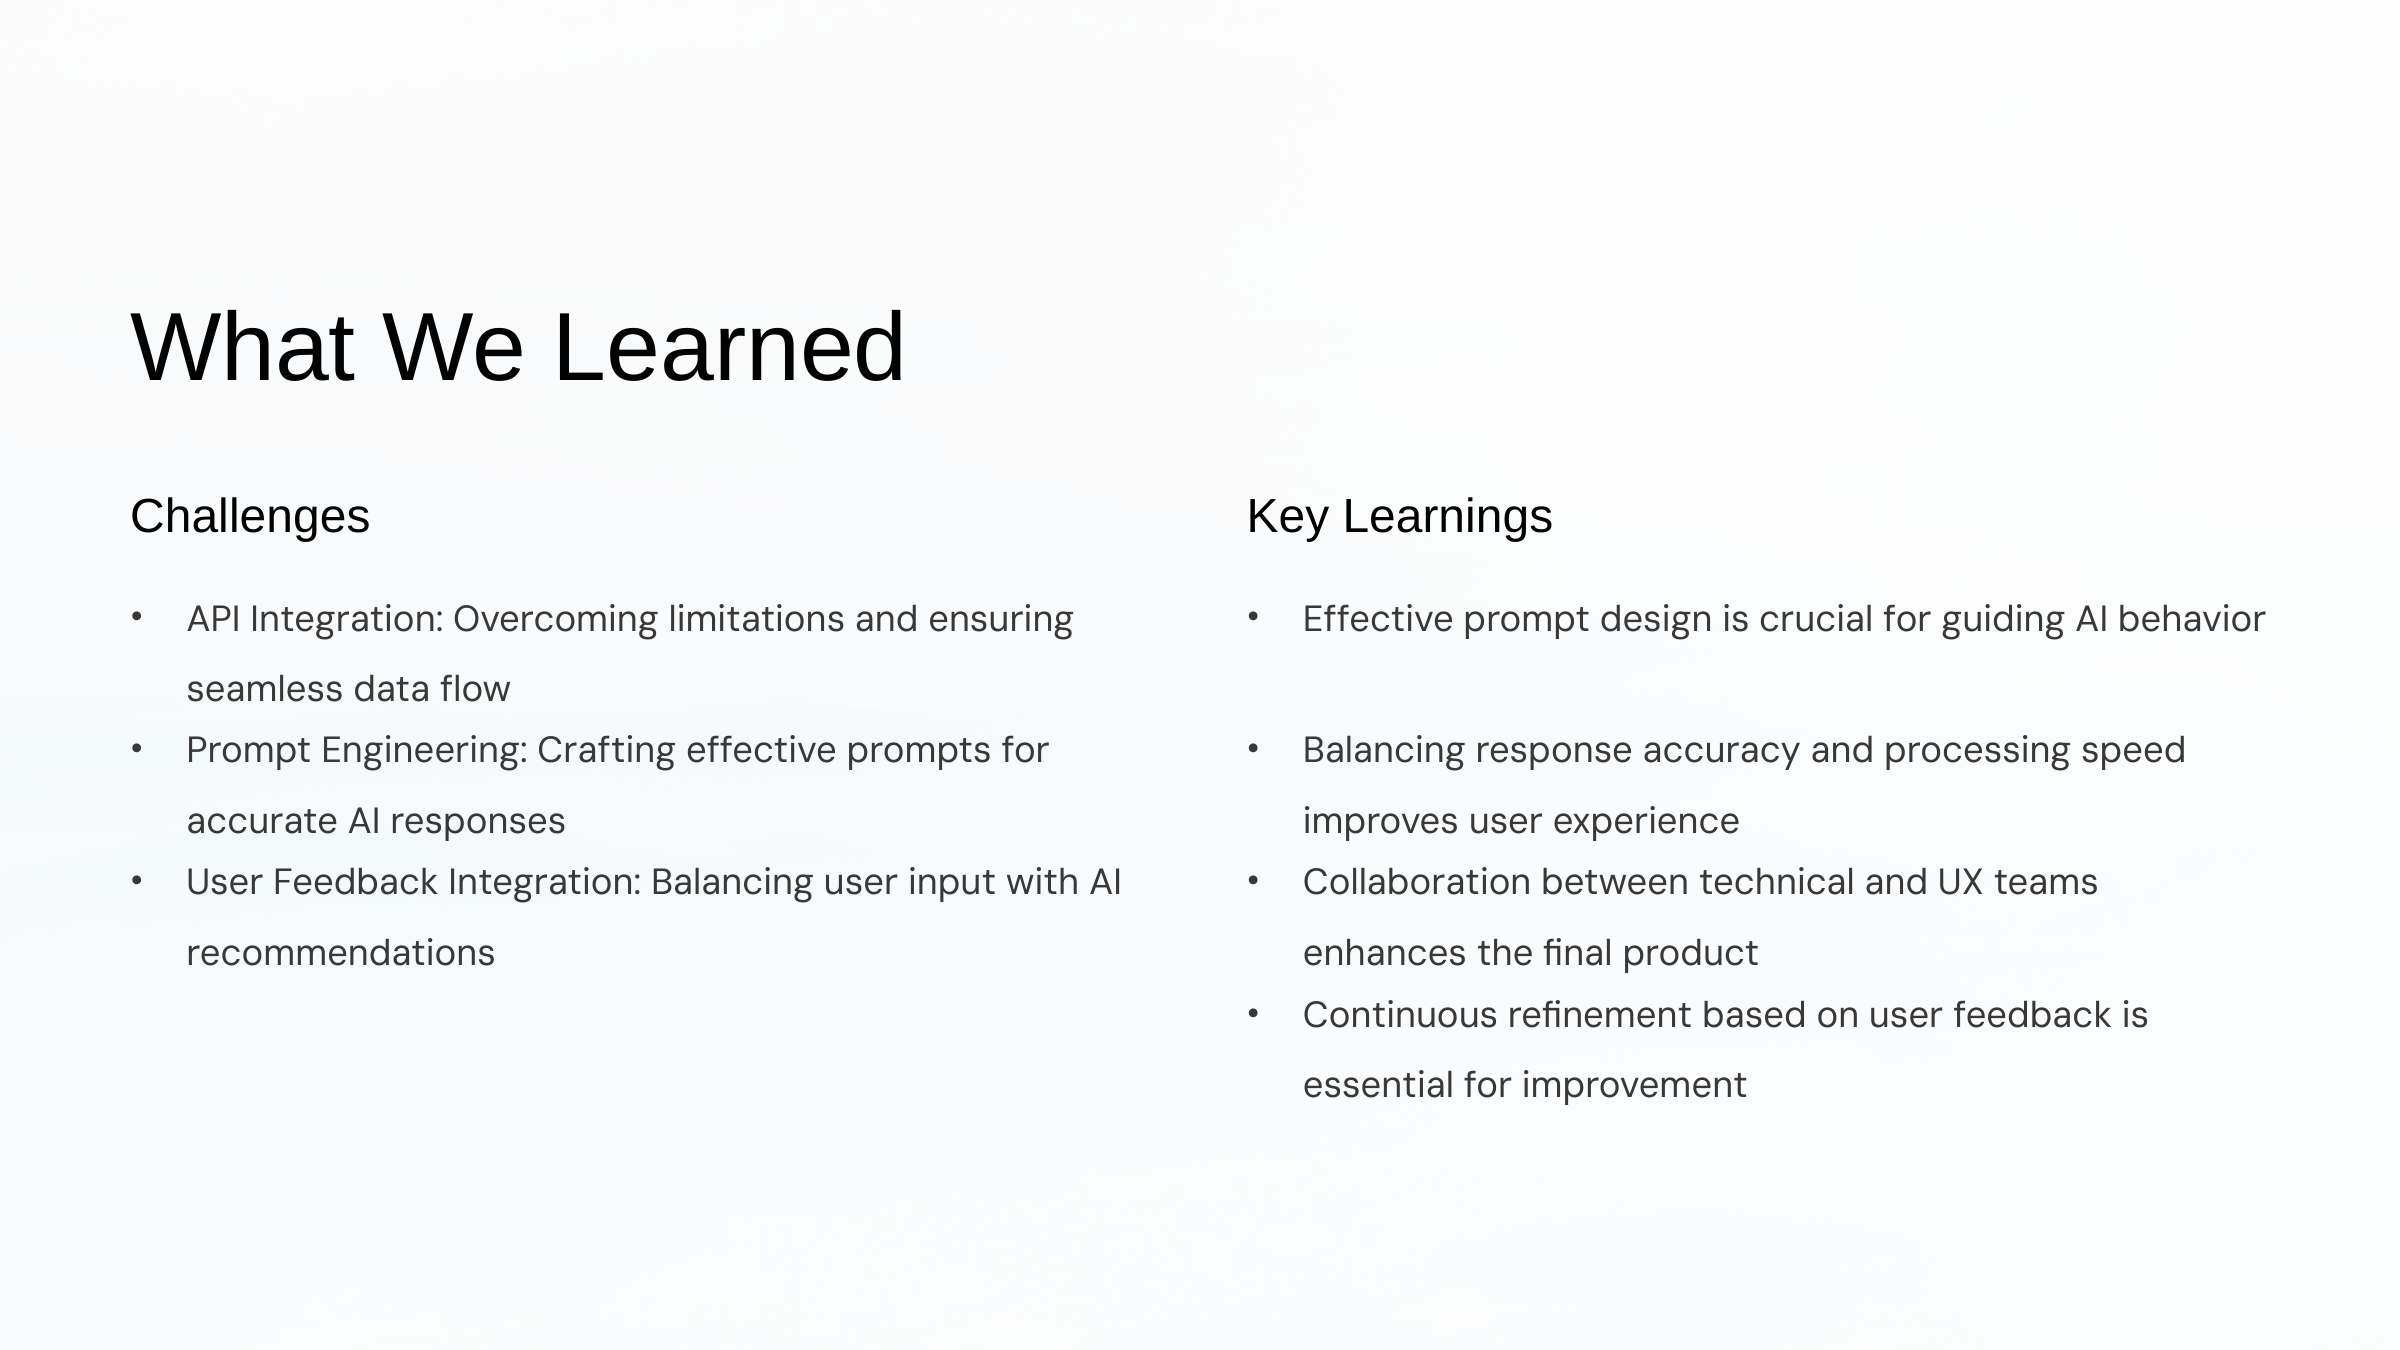

What We Learned
Challenges
Key Learnings
API Integration: Overcoming limitations and ensuring seamless data flow
Effective prompt design is crucial for guiding AI behavior
Prompt Engineering: Crafting effective prompts for accurate AI responses
Balancing response accuracy and processing speed improves user experience
User Feedback Integration: Balancing user input with AI recommendations
Collaboration between technical and UX teams enhances the final product
Continuous refinement based on user feedback is essential for improvement